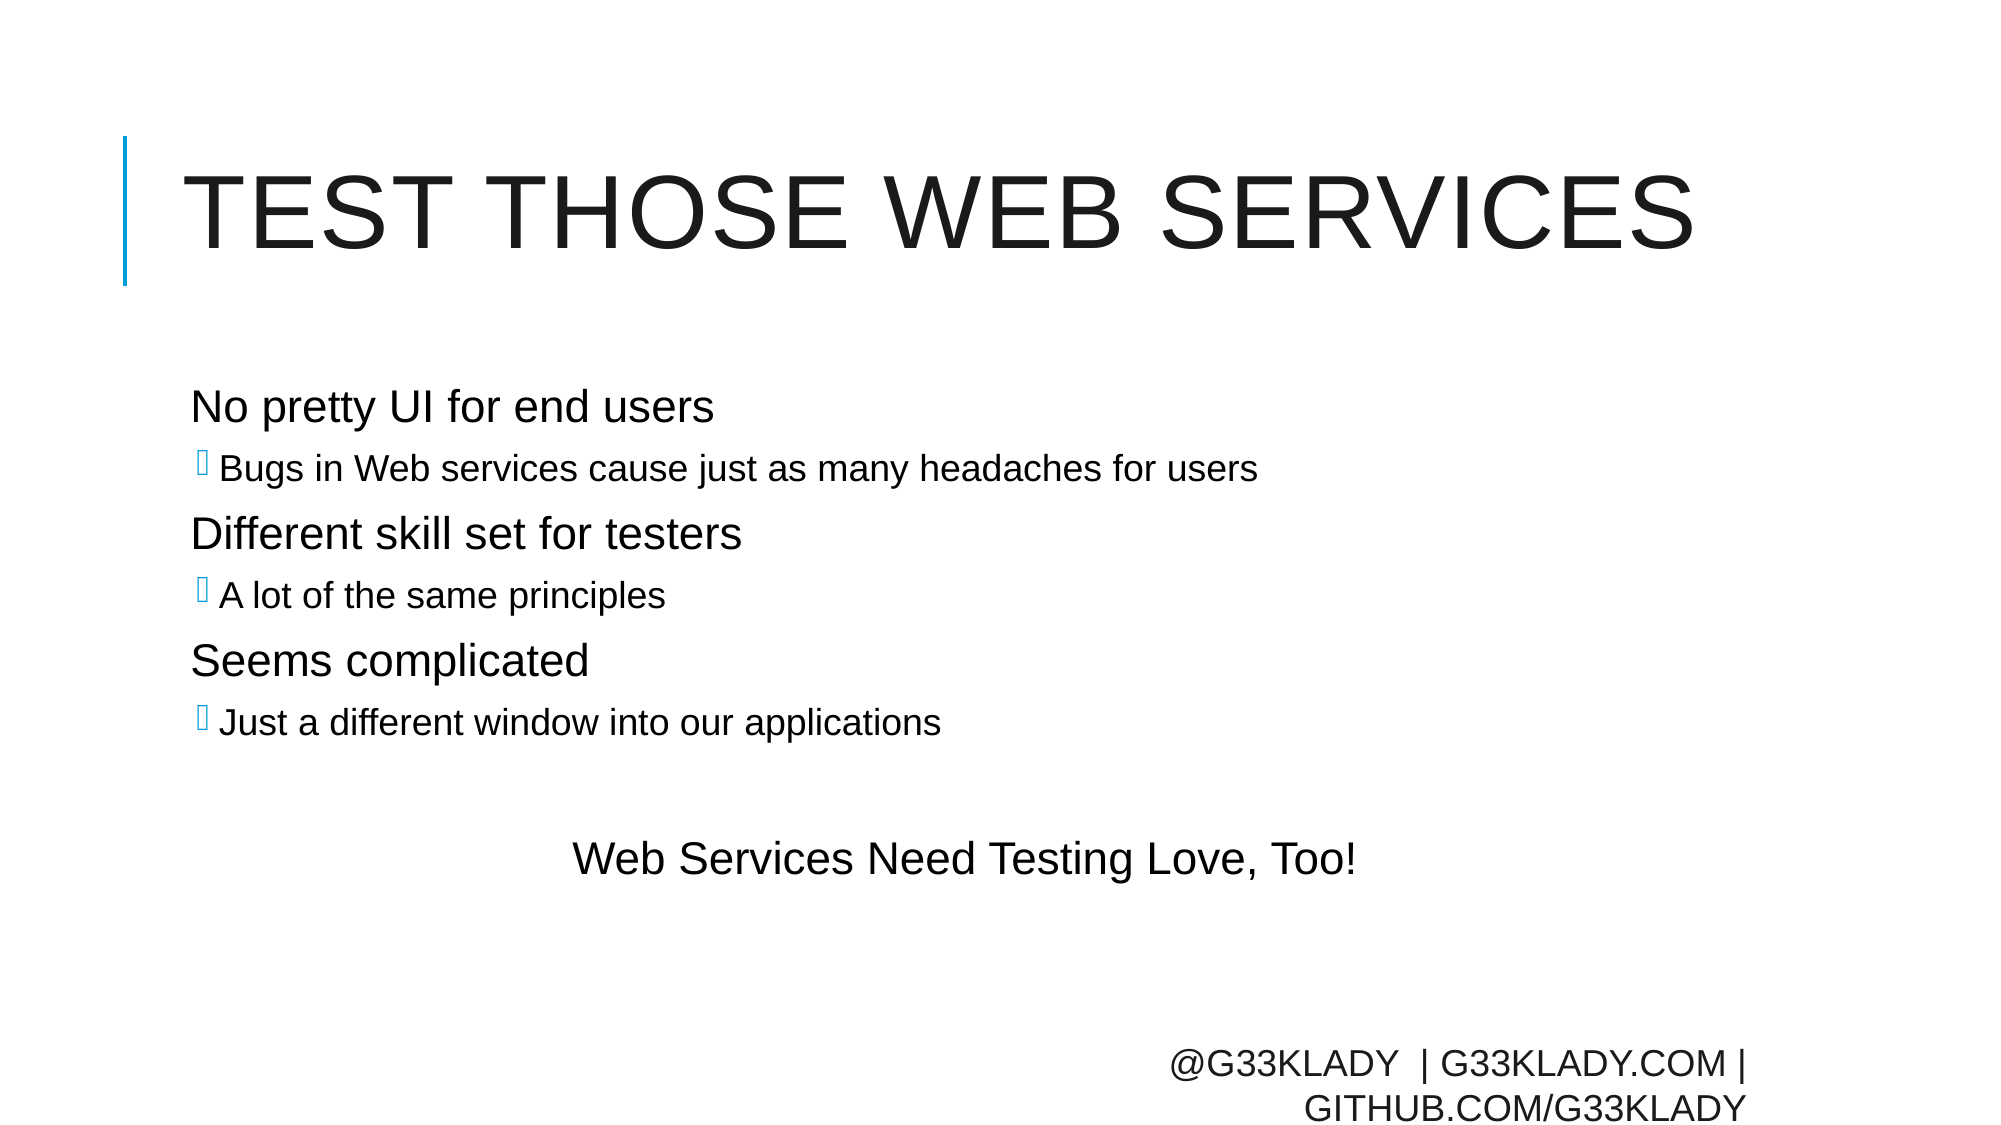

# Test those web services
No pretty UI for end users
Bugs in Web services cause just as many headaches for users
Different skill set for testers
A lot of the same principles
Seems complicated
Just a different window into our applications

Web Services Need Testing Love, Too!

@g33klady  | g33klady.com | github.com/g33klady